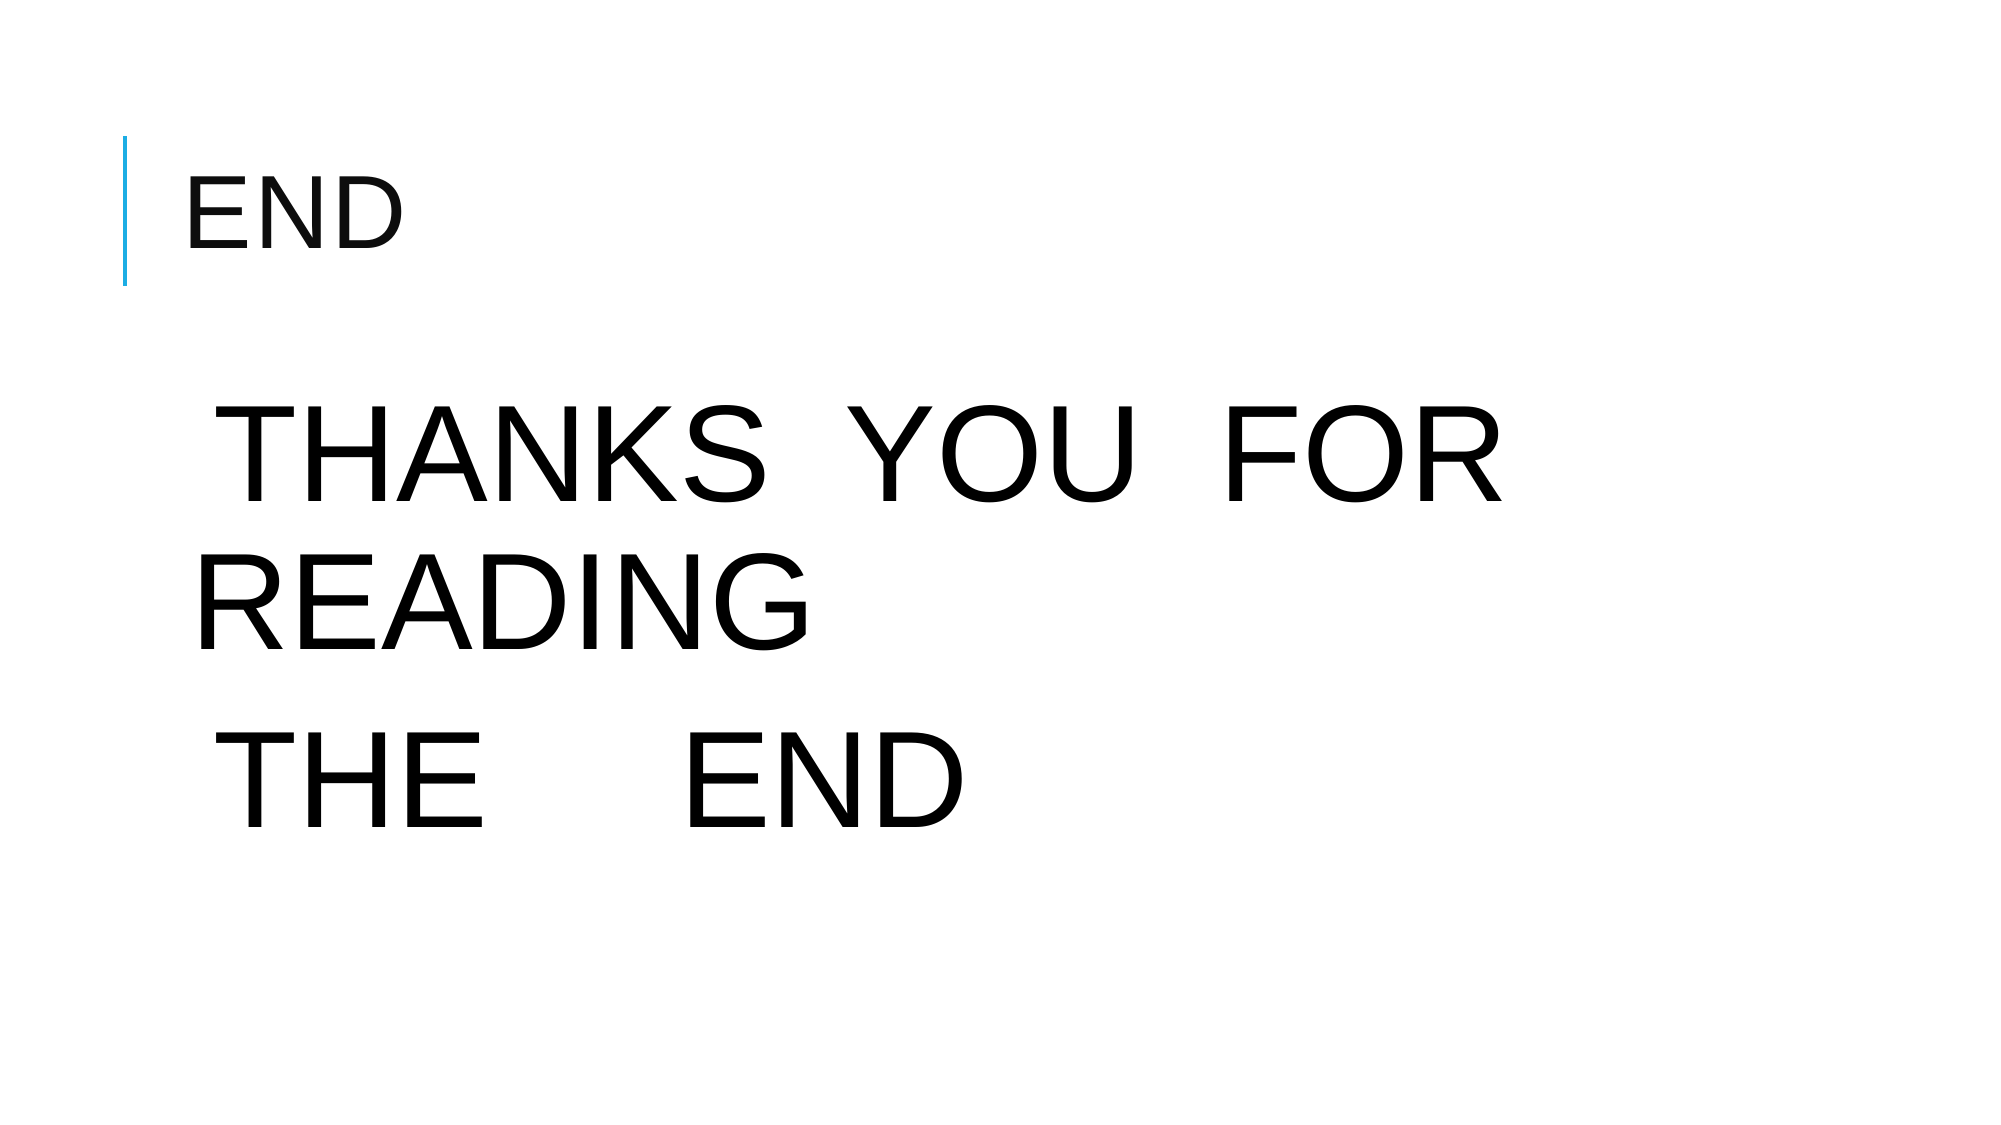

# END
THANKS  YOU  FOR  READING
THE     END